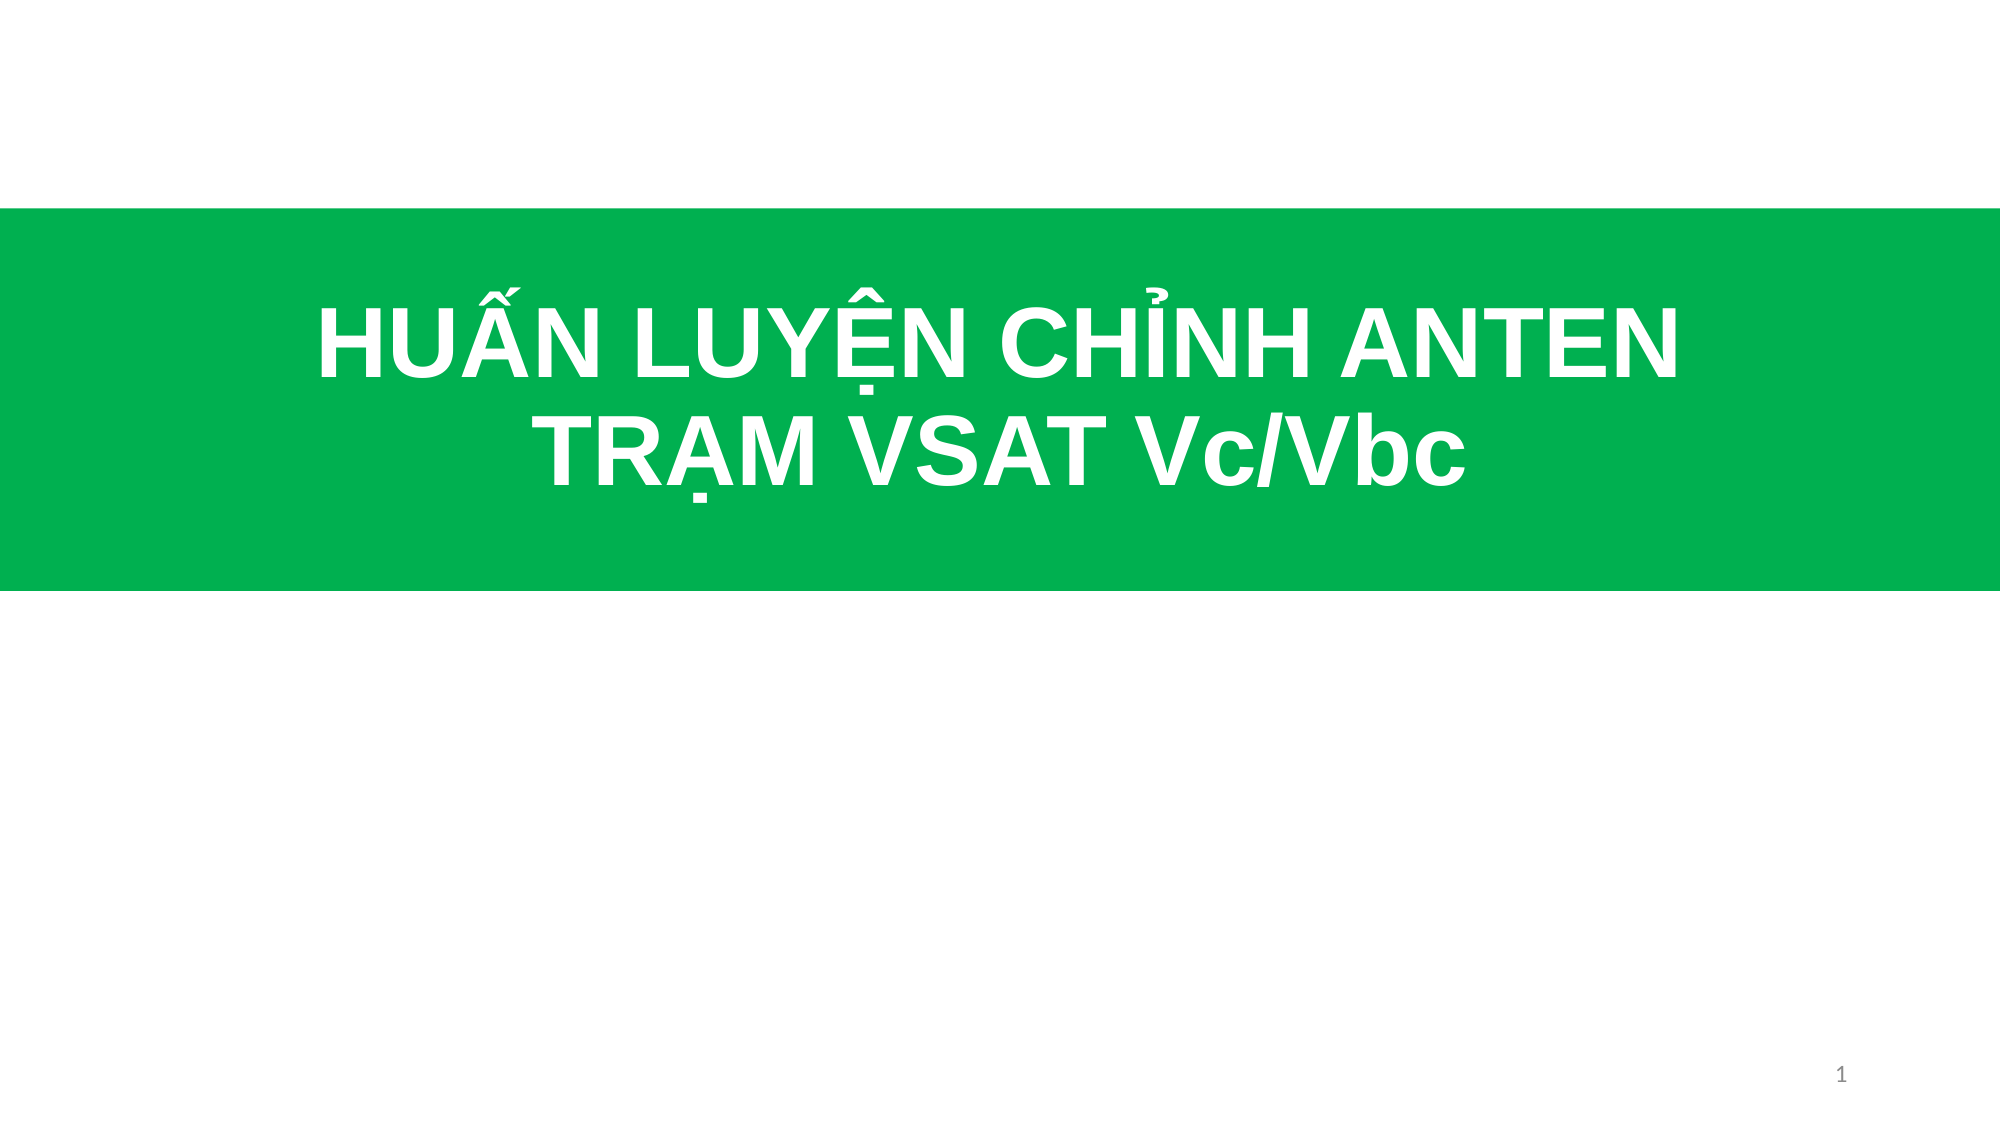

# HUẤN LUYỆN CHỈNH ANTEN TRẠM VSAT Vc/Vbc

1